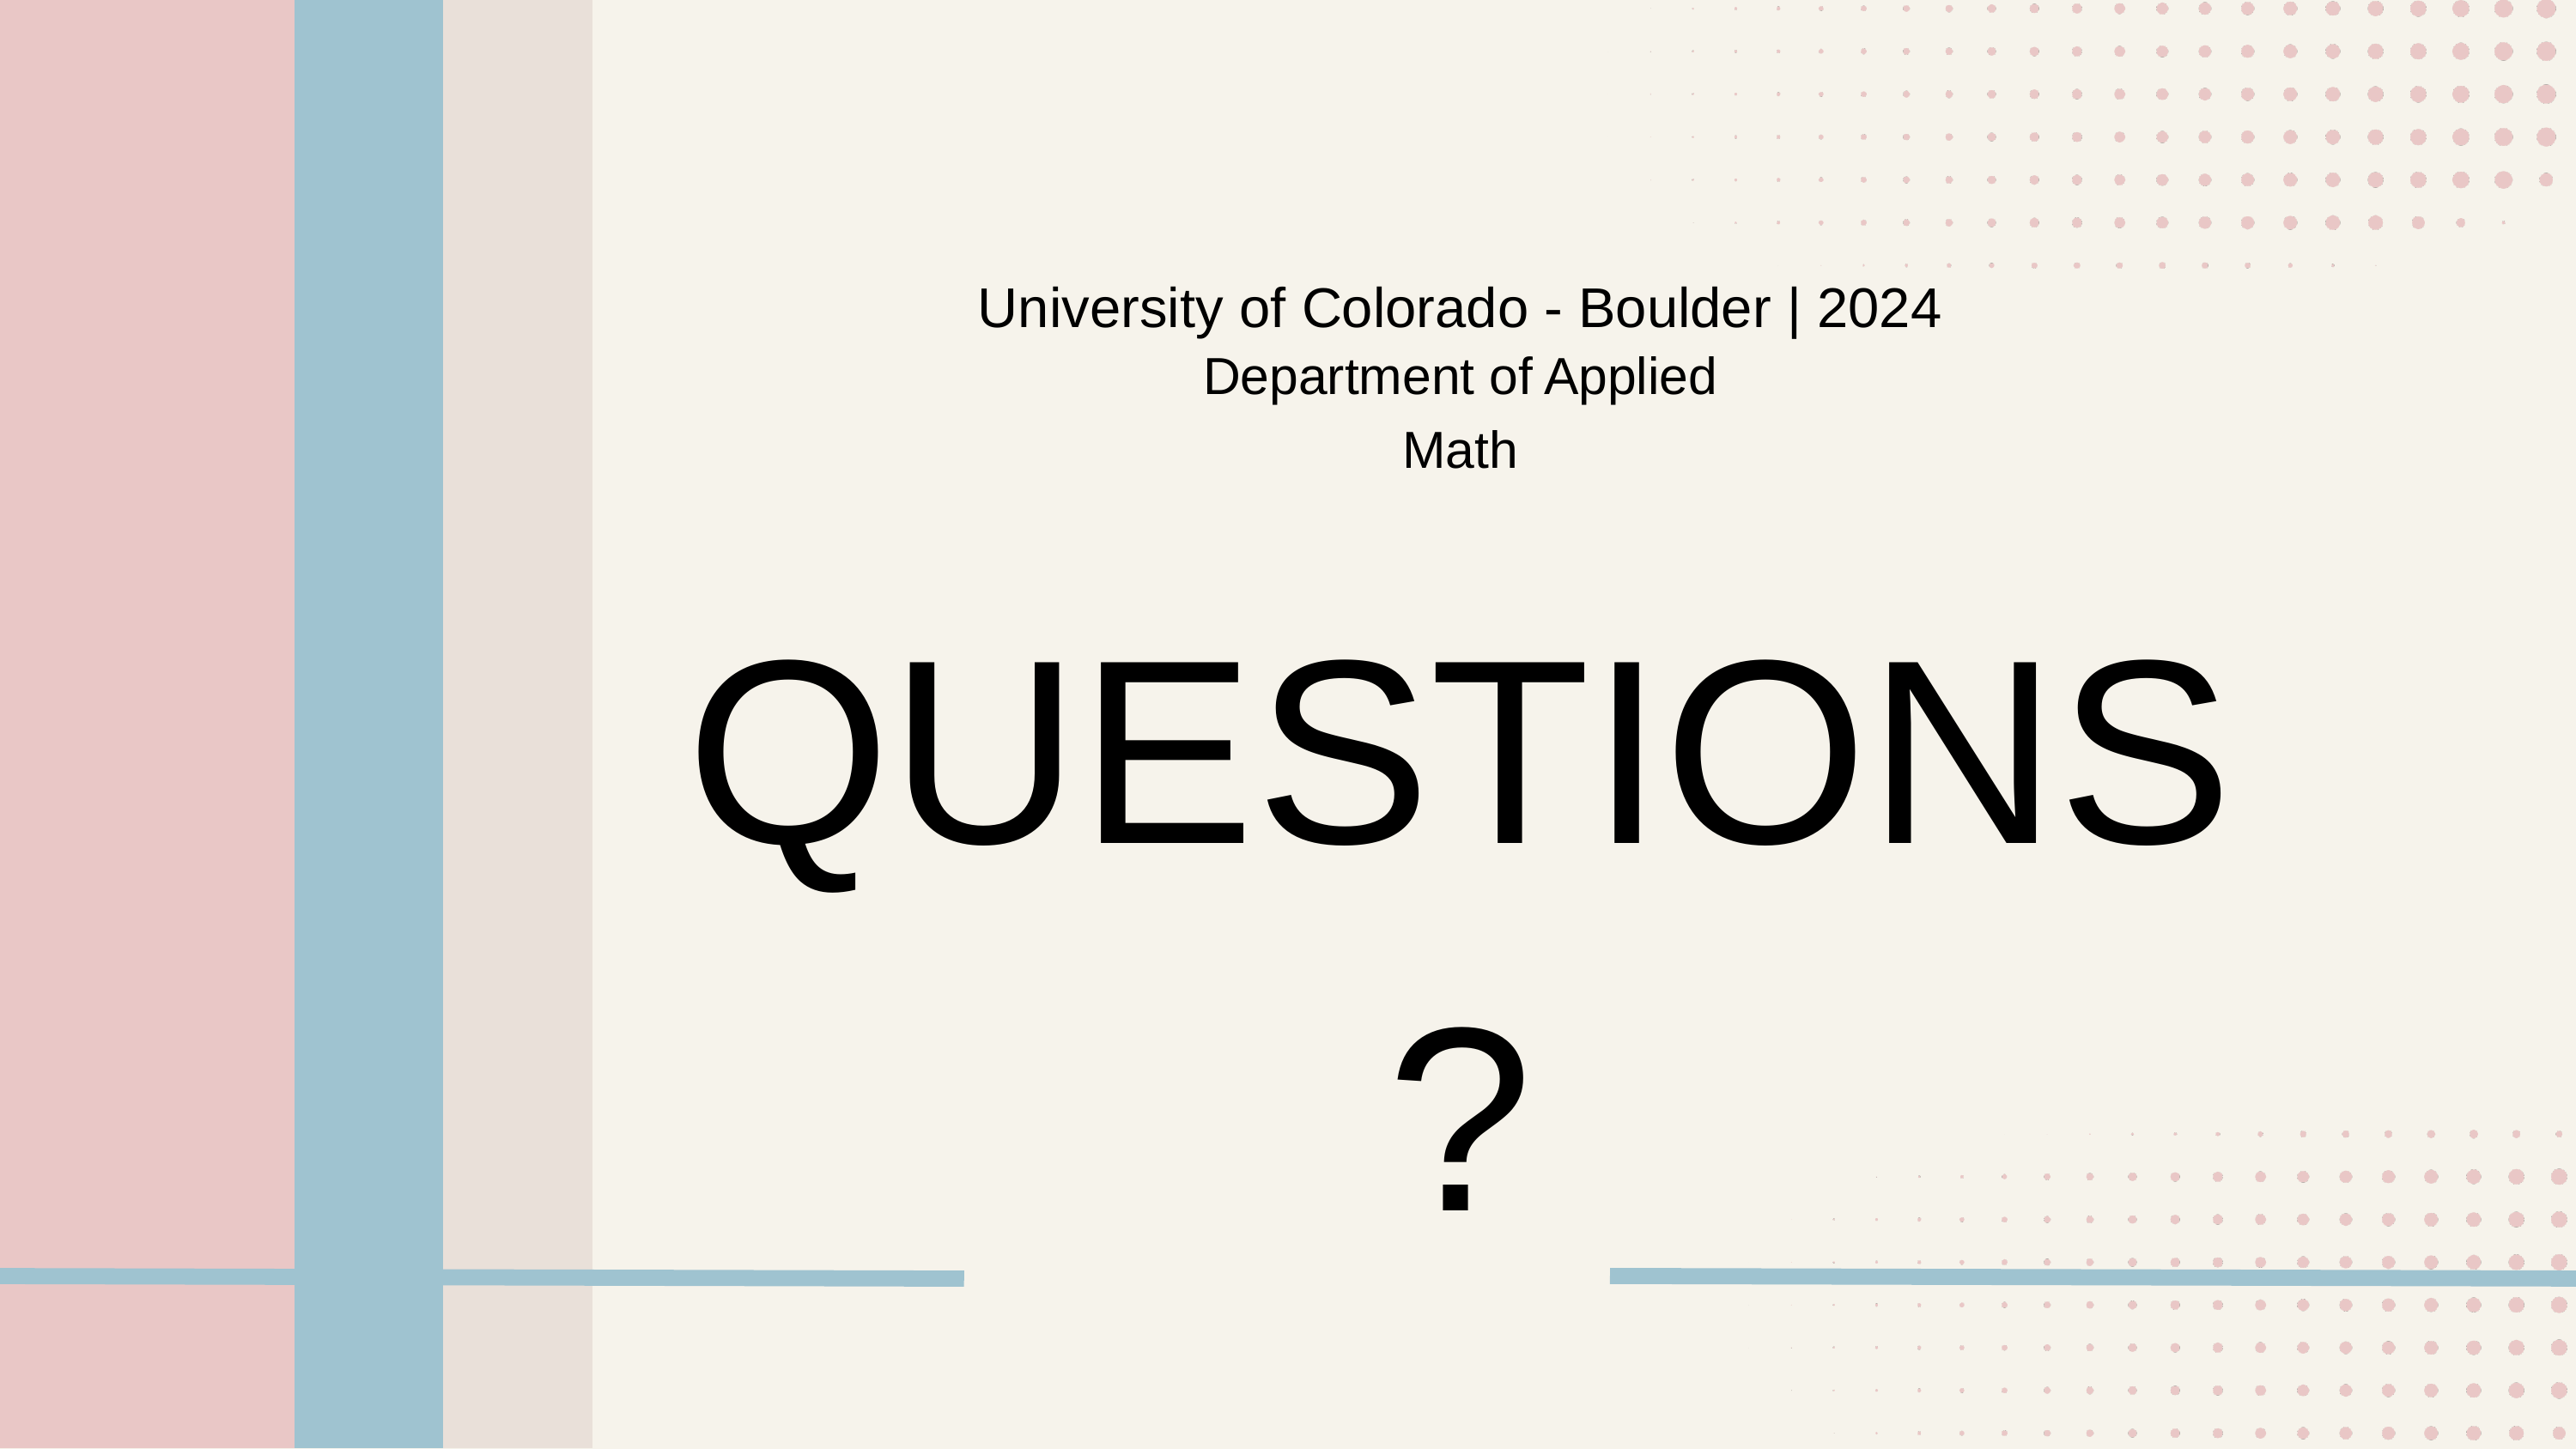

University of Colorado - Boulder | 2024
Department of Applied Math
QUESTIONS?